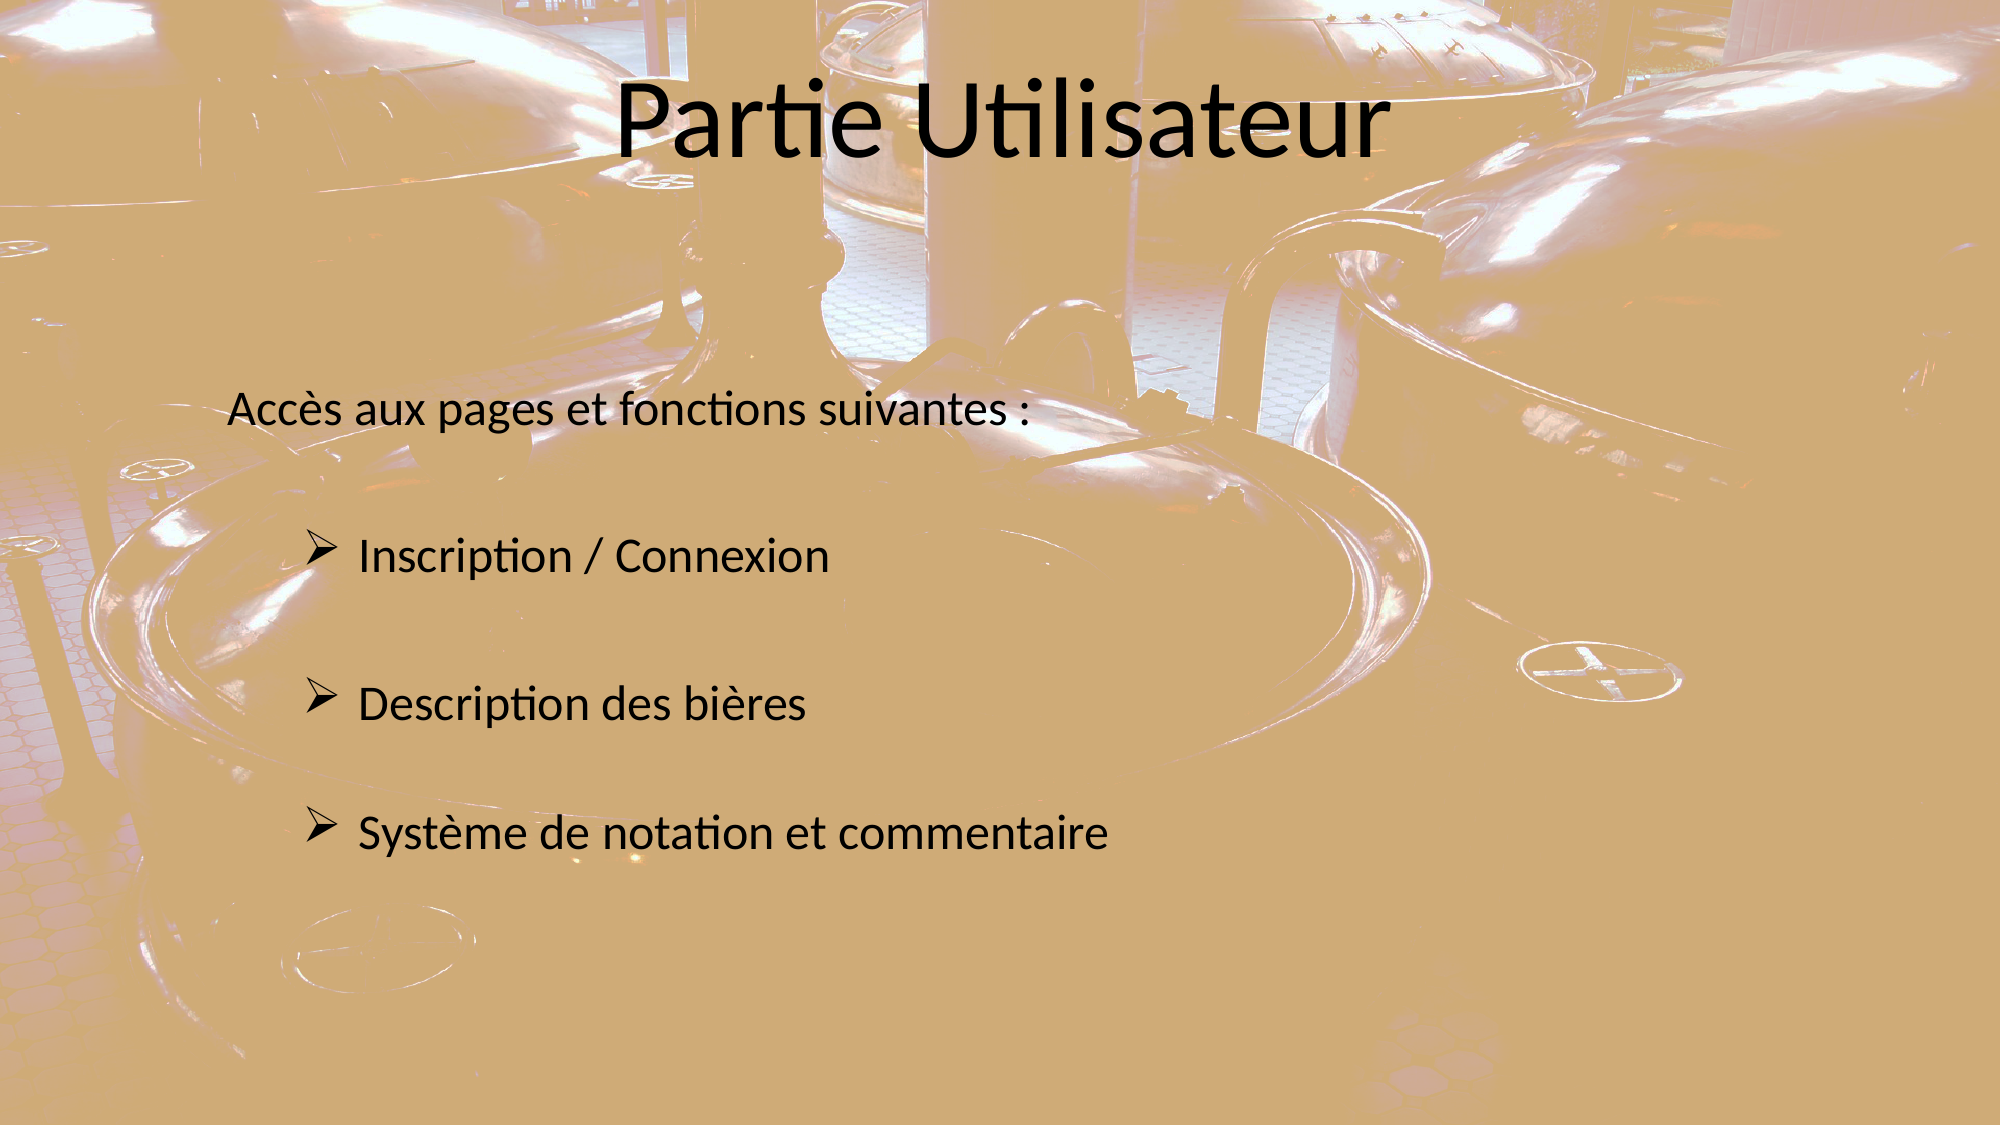

Partie Utilisateur
Accès aux pages et fonctions suivantes :

Inscription / Connexion

Description des bières

Système de notation et commentaire